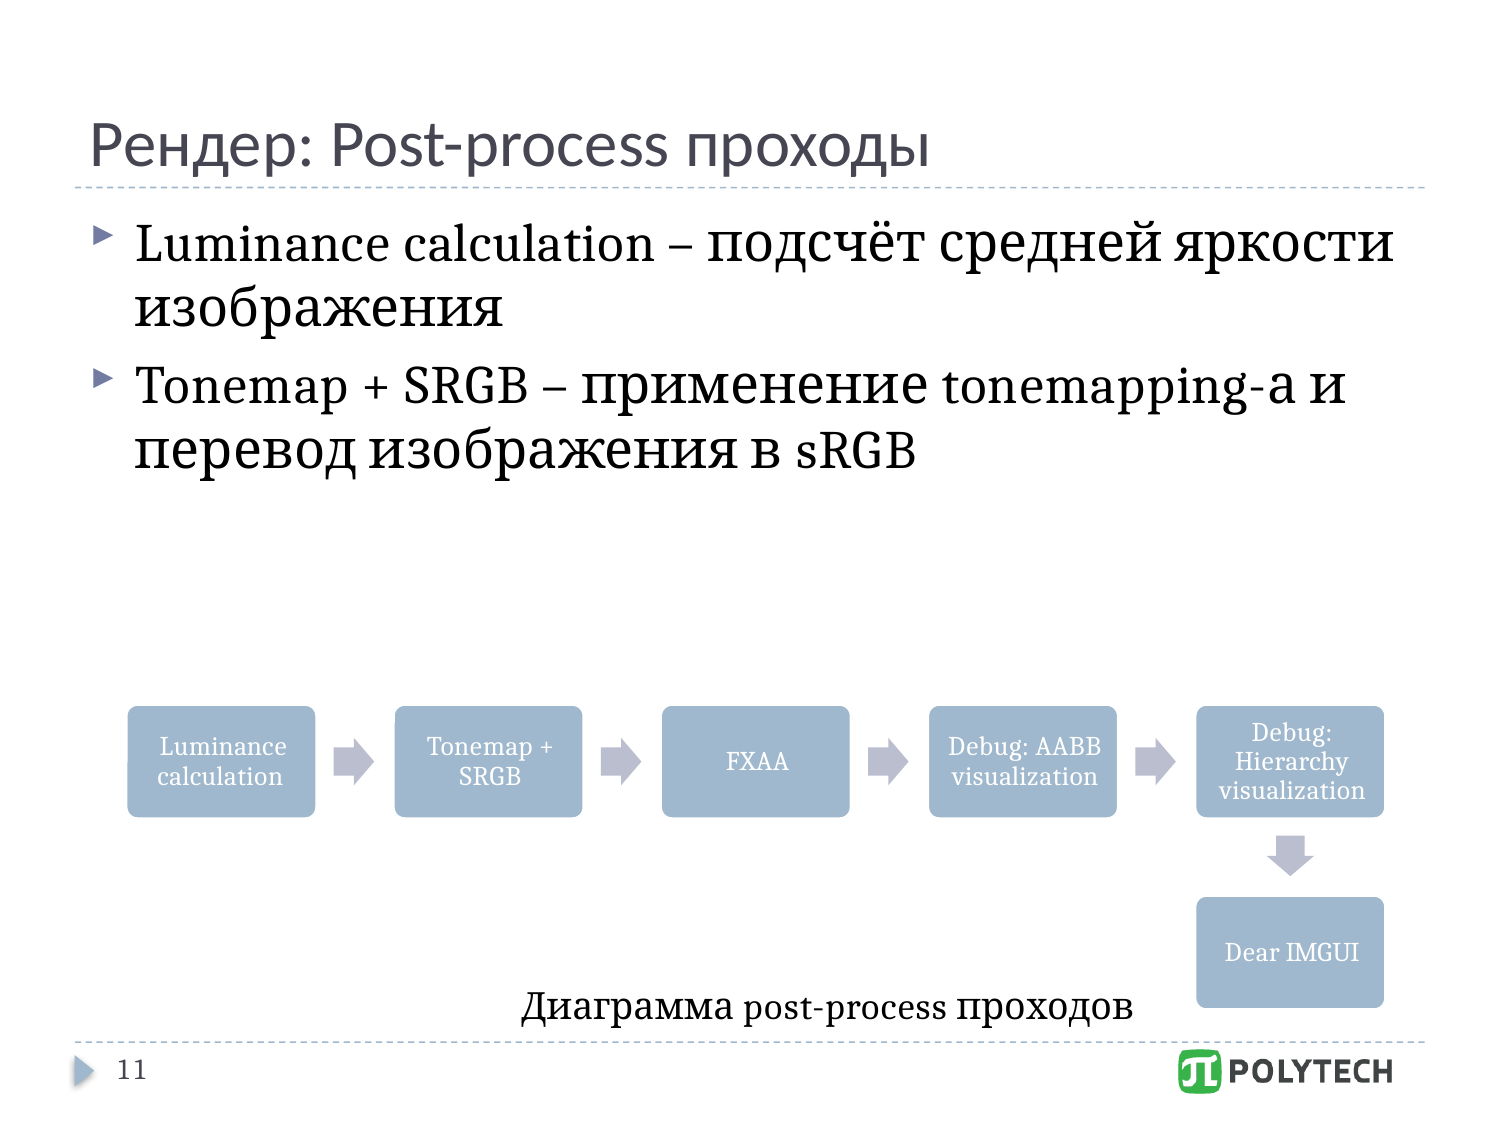

# Рендер: Post-process проходы
Luminance calculation – подсчёт средней яркости изображения
Tonemap + SRGB – применение tonemapping-а и перевод изображения в sRGB
Luminance calculation

Tonemap + SRGB

FXAA

Debug: AABB visualization

Debug: Hierarchy visualization

Dear IMGUI
Диаграмма post-process проходов
11